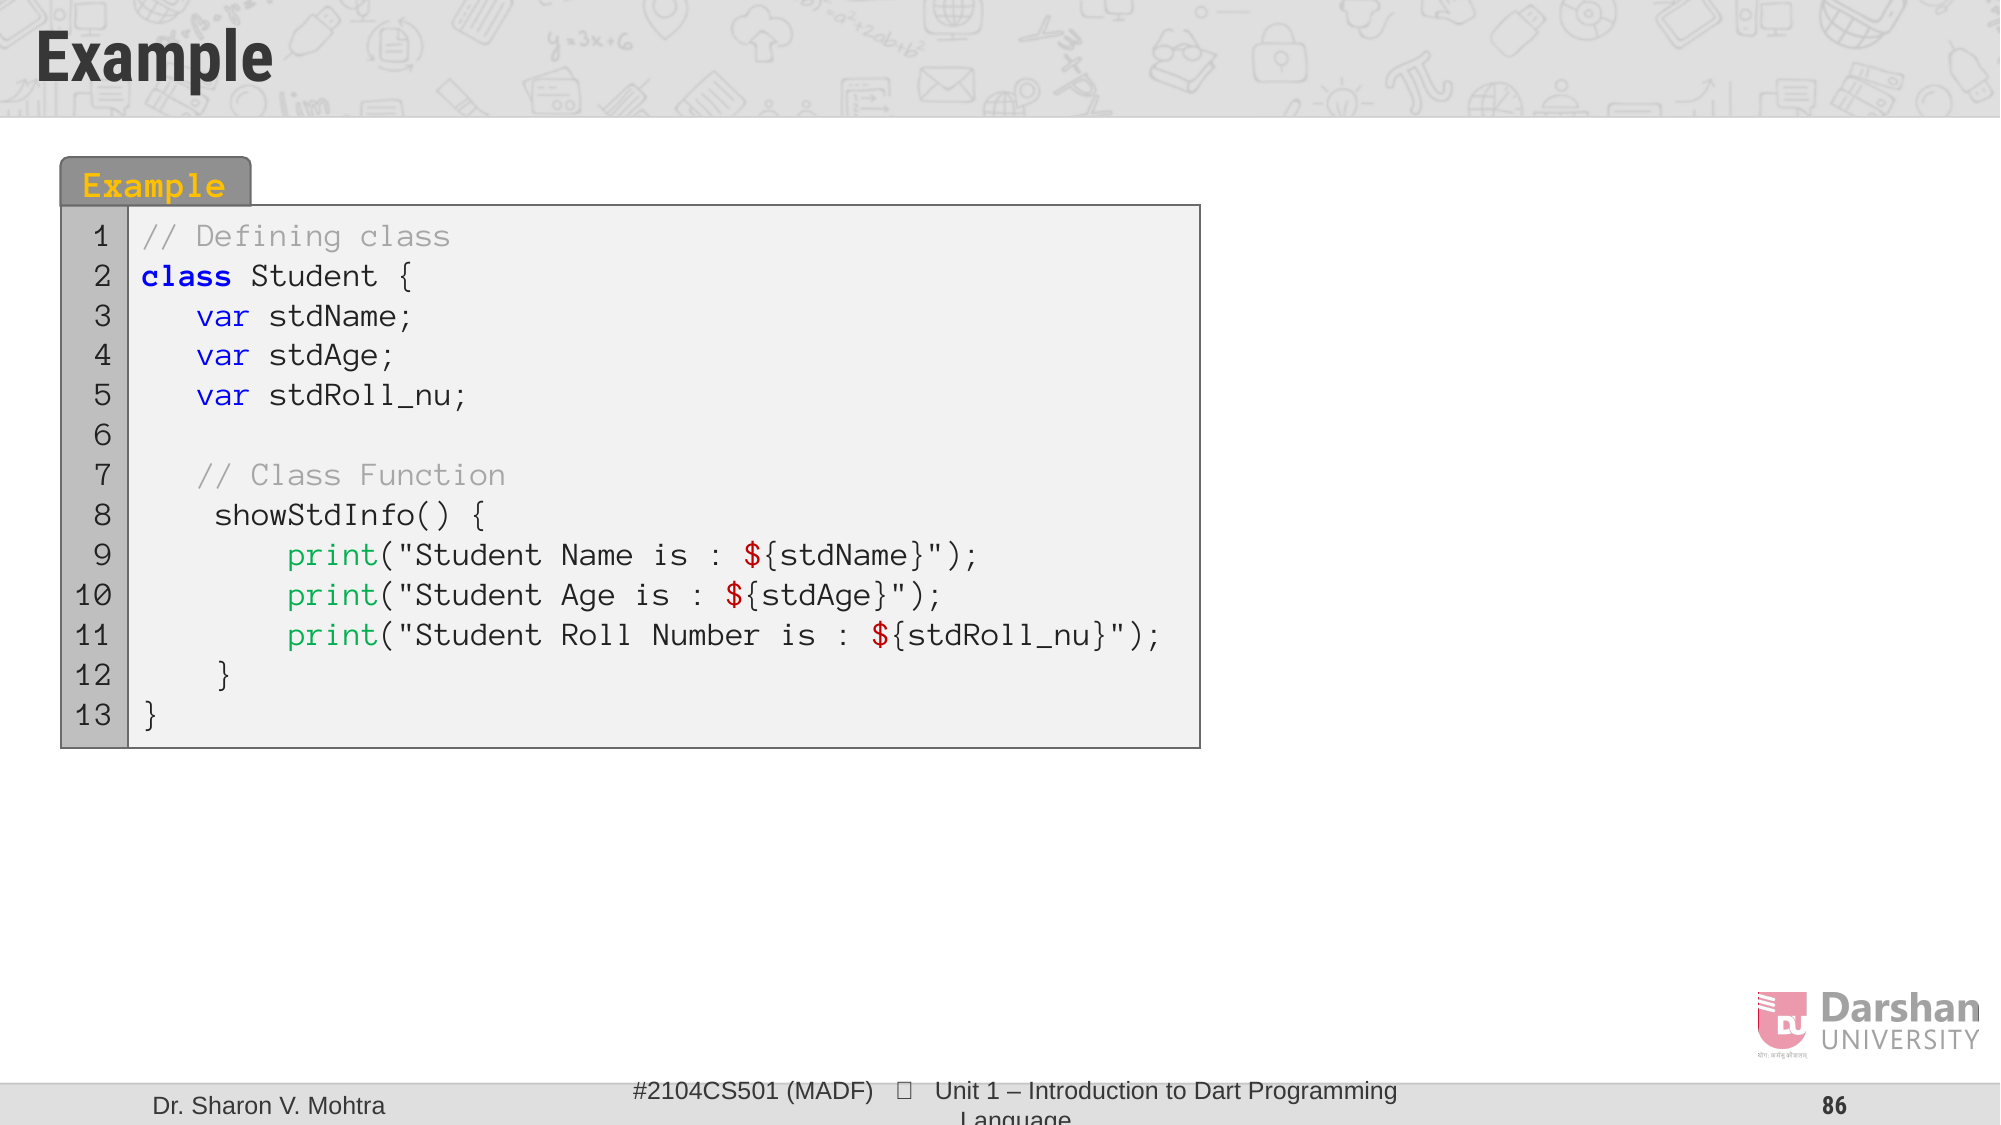

# Example
Example
1
2
3
4
5
6
7
8
9
10
11
12
13
// Defining class
class Student {
   var stdName;
   var stdAge;
   var stdRoll_nu;

   // Class Function
    showStdInfo() {
        print("Student Name is : ${stdName}");
        print("Student Age is : ${stdAge}");
        print("Student Roll Number is : ${stdRoll_nu}");
    }
}